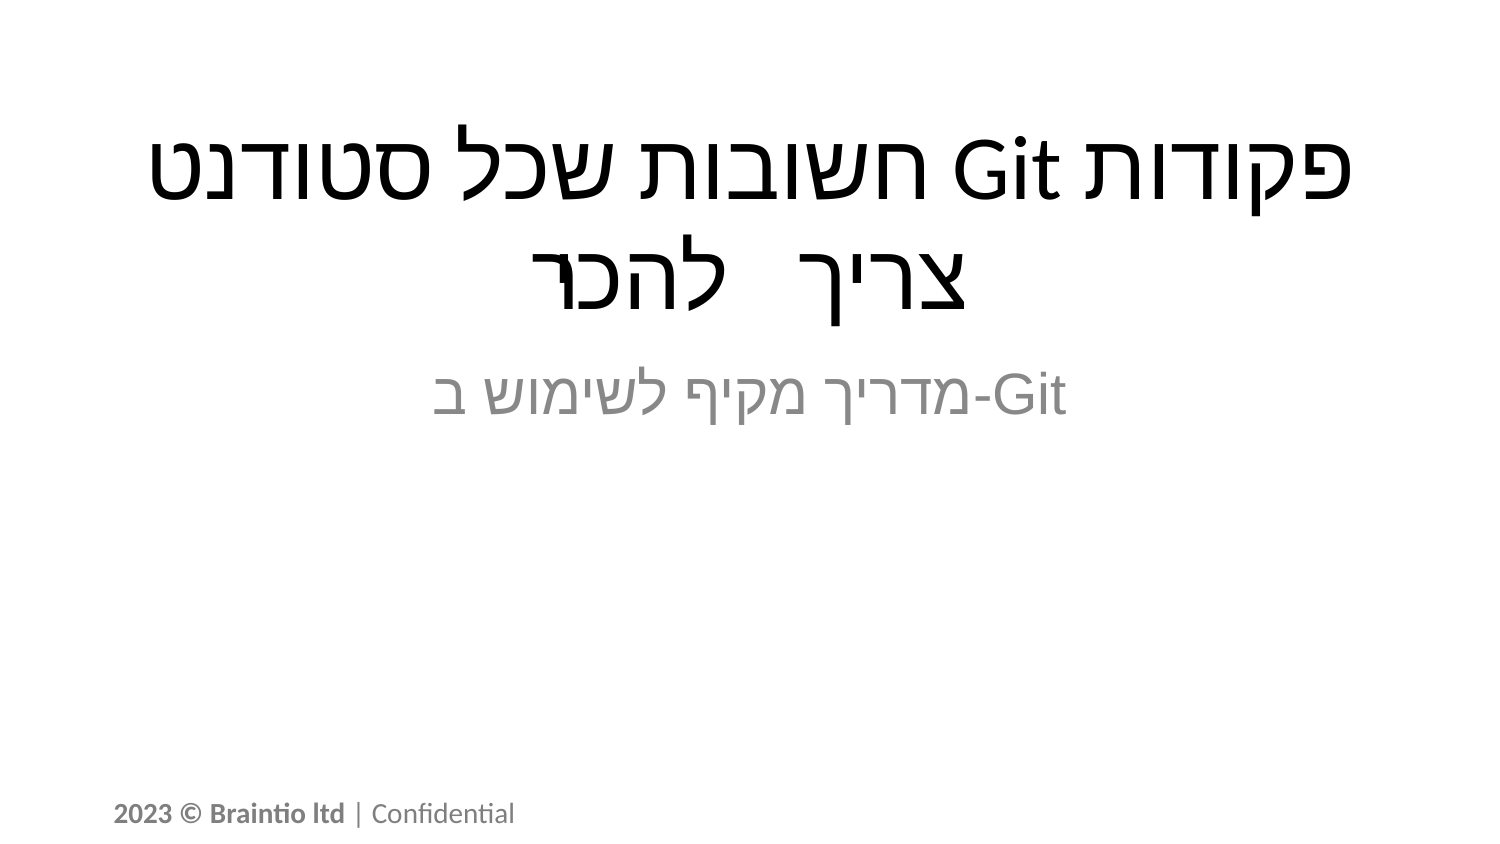

# פקודות Git חשובות שכל סטודנט צריך להכיר 🚀
מדריך מקיף לשימוש ב-Git